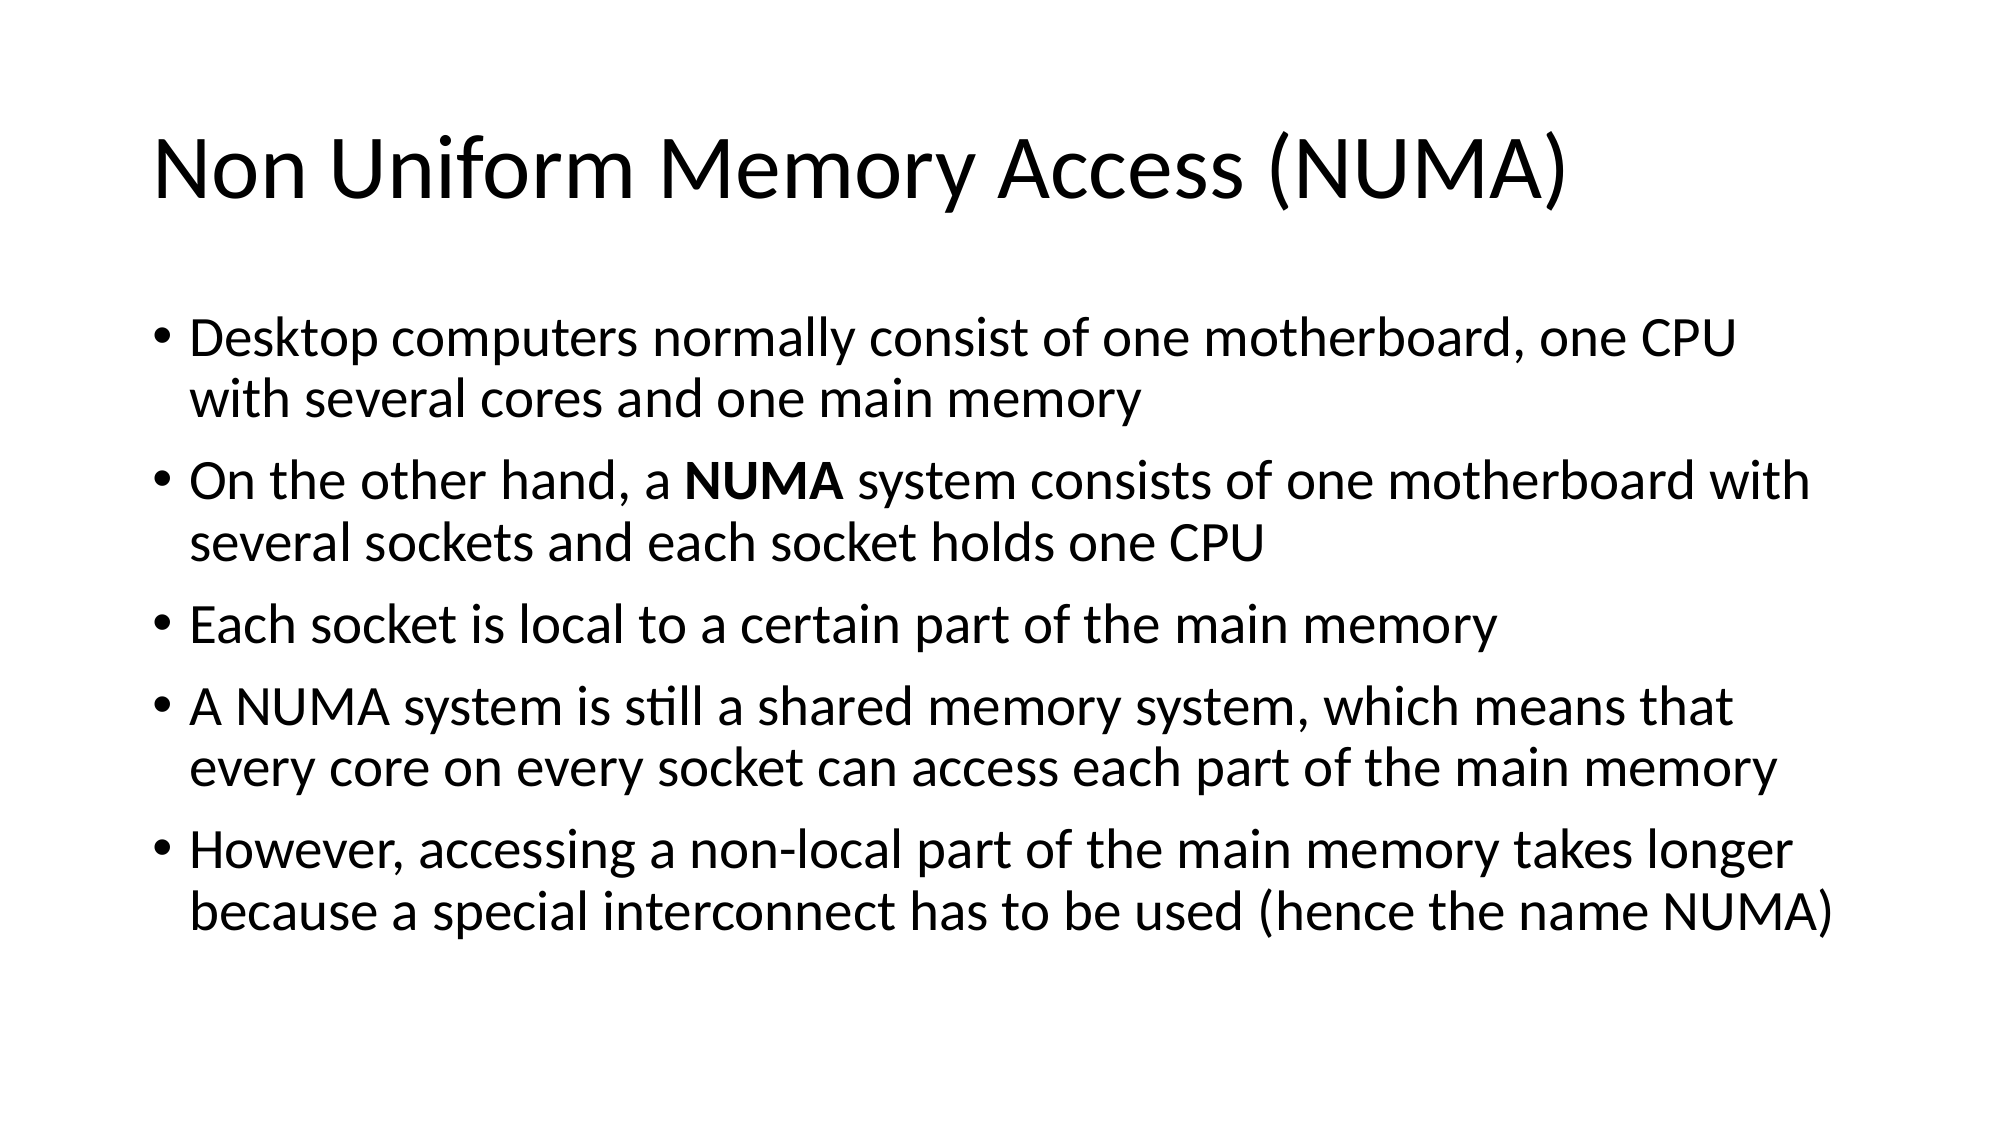

# Non Uniform Memory Access (NUMA)
Desktop computers normally consist of one motherboard, one CPU with several cores and one main memory
On the other hand, a NUMA system consists of one motherboard with several sockets and each socket holds one CPU
Each socket is local to a certain part of the main memory
A NUMA system is still a shared memory system, which means that every core on every socket can access each part of the main memory
However, accessing a non-local part of the main memory takes longer because a special interconnect has to be used (hence the name NUMA)